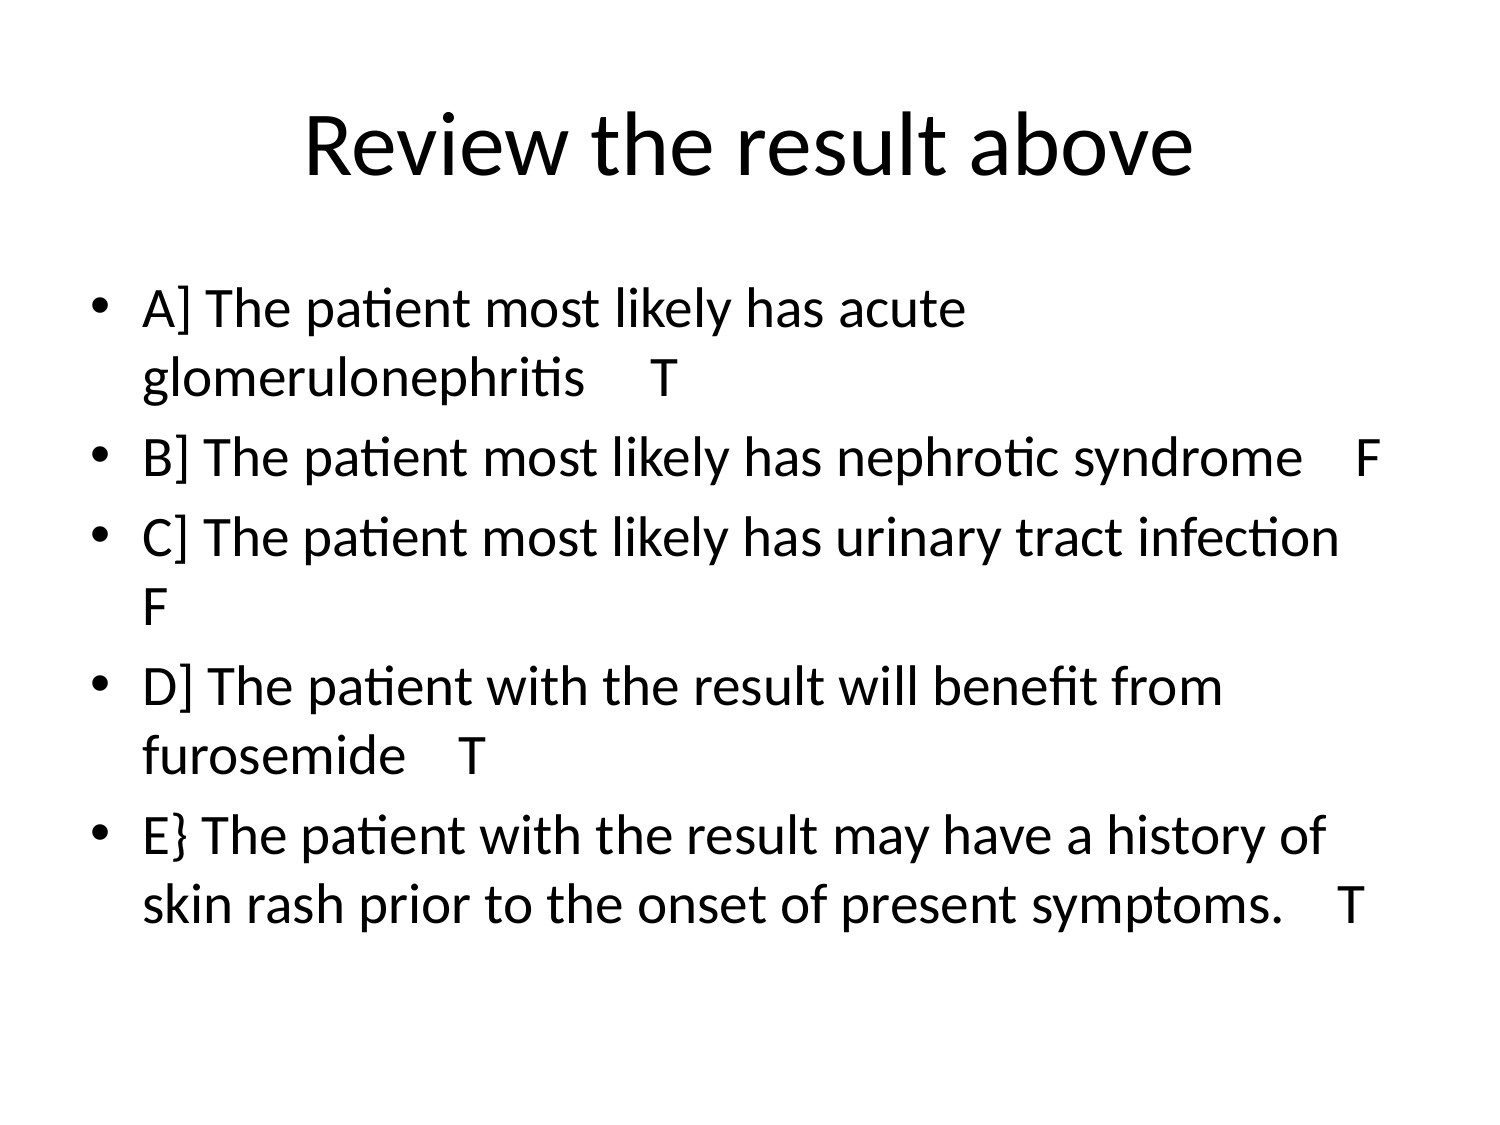

# Review the result above
A] The patient most likely has acute glomerulonephritis     T
B] The patient most likely has nephrotic syndrome    F
C] The patient most likely has urinary tract infection    F
D] The patient with the result will benefit from furosemide    T
E} The patient with the result may have a history of skin rash prior to the onset of present symptoms.    T